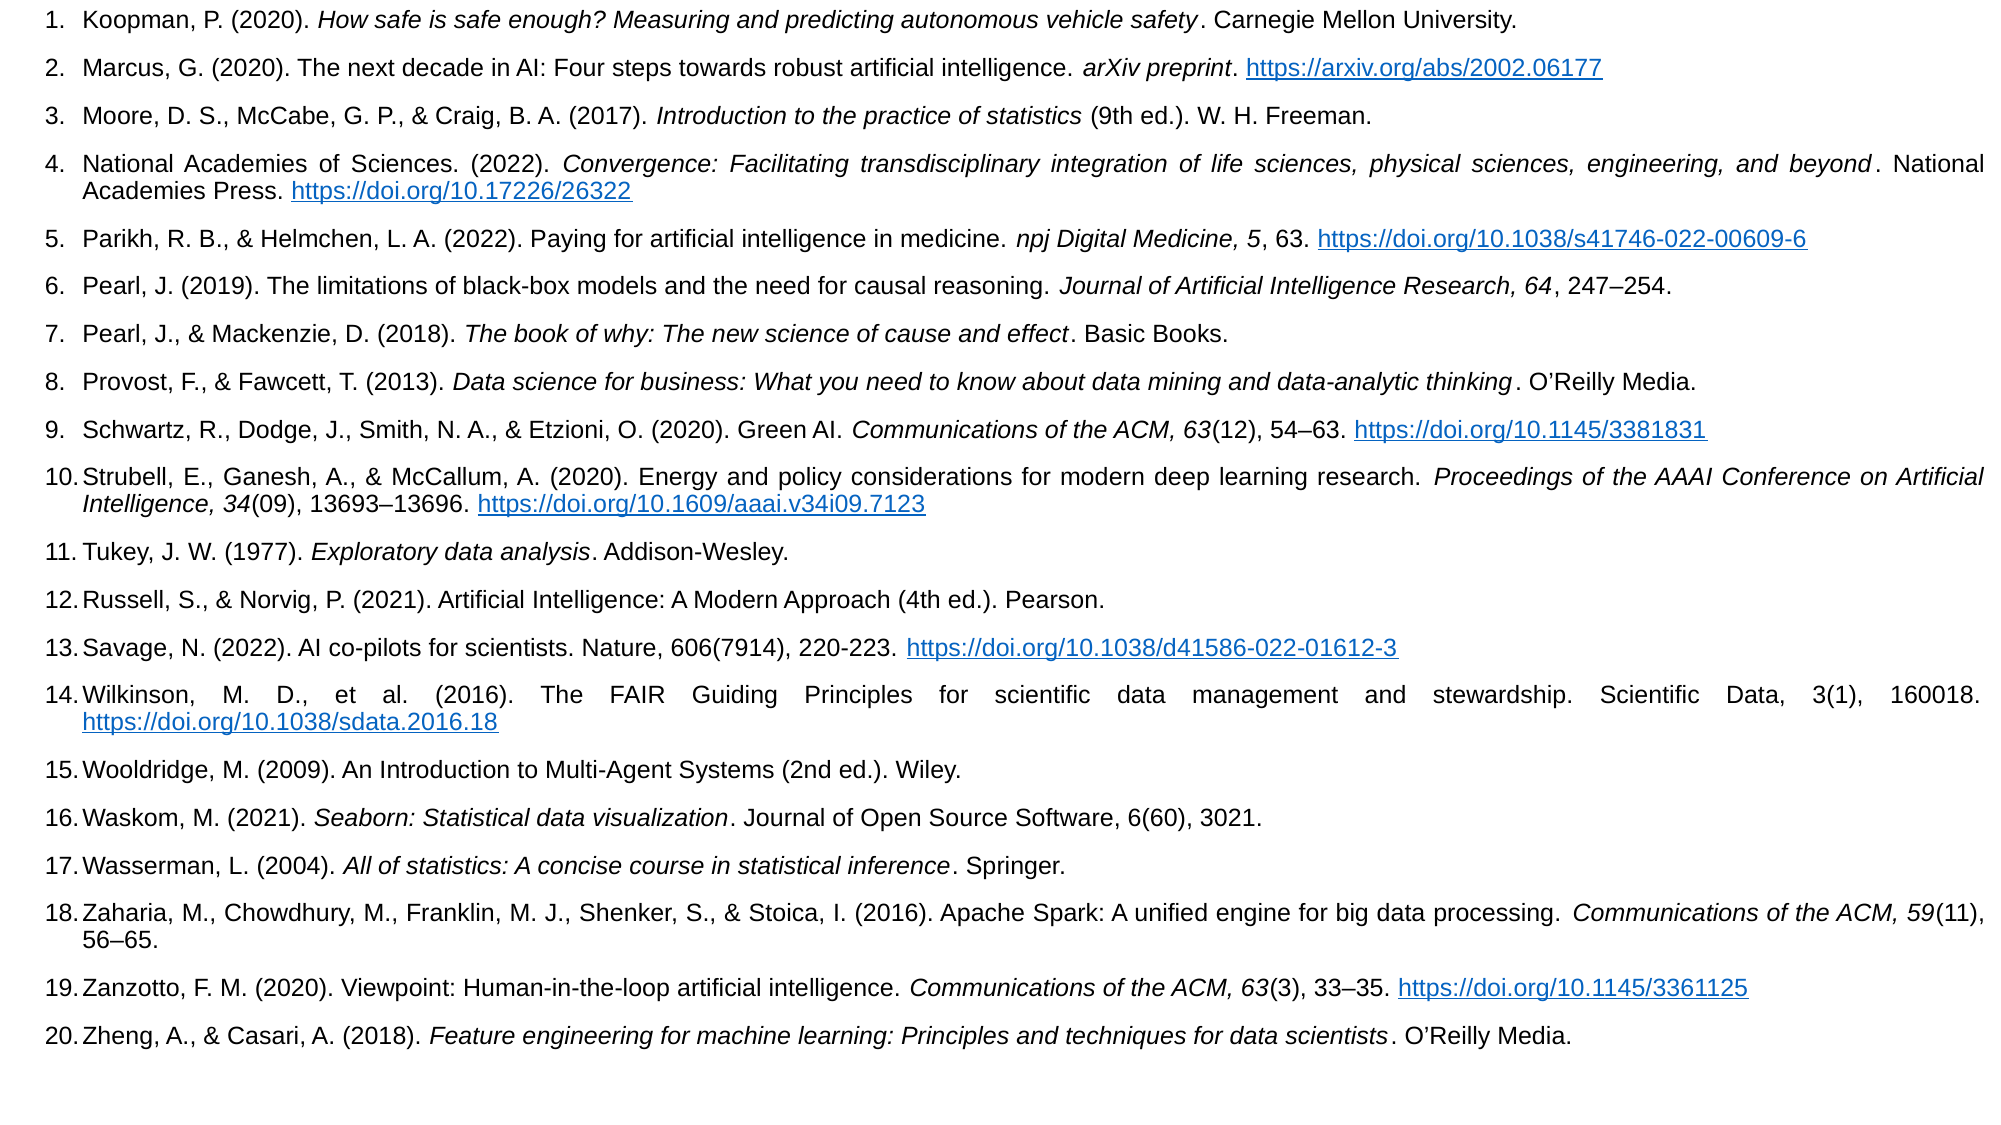

Koopman, P. (2020). How safe is safe enough? Measuring and predicting autonomous vehicle safety. Carnegie Mellon University.
Marcus, G. (2020). The next decade in AI: Four steps towards robust artificial intelligence. arXiv preprint. https://arxiv.org/abs/2002.06177
Moore, D. S., McCabe, G. P., & Craig, B. A. (2017). Introduction to the practice of statistics (9th ed.). W. H. Freeman.
National Academies of Sciences. (2022). Convergence: Facilitating transdisciplinary integration of life sciences, physical sciences, engineering, and beyond. National Academies Press. https://doi.org/10.17226/26322
Parikh, R. B., & Helmchen, L. A. (2022). Paying for artificial intelligence in medicine. npj Digital Medicine, 5, 63. https://doi.org/10.1038/s41746-022-00609-6
Pearl, J. (2019). The limitations of black-box models and the need for causal reasoning. Journal of Artificial Intelligence Research, 64, 247–254.
Pearl, J., & Mackenzie, D. (2018). The book of why: The new science of cause and effect. Basic Books.
Provost, F., & Fawcett, T. (2013). Data science for business: What you need to know about data mining and data-analytic thinking. O’Reilly Media.
Schwartz, R., Dodge, J., Smith, N. A., & Etzioni, O. (2020). Green AI. Communications of the ACM, 63(12), 54–63. https://doi.org/10.1145/3381831
Strubell, E., Ganesh, A., & McCallum, A. (2020). Energy and policy considerations for modern deep learning research. Proceedings of the AAAI Conference on Artificial Intelligence, 34(09), 13693–13696. https://doi.org/10.1609/aaai.v34i09.7123
Tukey, J. W. (1977). Exploratory data analysis. Addison-Wesley.
Russell, S., & Norvig, P. (2021). Artificial Intelligence: A Modern Approach (4th ed.). Pearson.
Savage, N. (2022). AI co-pilots for scientists. Nature, 606(7914), 220-223. https://doi.org/10.1038/d41586-022-01612-3
Wilkinson, M. D., et al. (2016). The FAIR Guiding Principles for scientific data management and stewardship. Scientific Data, 3(1), 160018. https://doi.org/10.1038/sdata.2016.18
Wooldridge, M. (2009). An Introduction to Multi-Agent Systems (2nd ed.). Wiley.
Waskom, M. (2021). Seaborn: Statistical data visualization. Journal of Open Source Software, 6(60), 3021.
Wasserman, L. (2004). All of statistics: A concise course in statistical inference. Springer.
Zaharia, M., Chowdhury, M., Franklin, M. J., Shenker, S., & Stoica, I. (2016). Apache Spark: A unified engine for big data processing. Communications of the ACM, 59(11), 56–65.
Zanzotto, F. M. (2020). Viewpoint: Human-in-the-loop artificial intelligence. Communications of the ACM, 63(3), 33–35. https://doi.org/10.1145/3361125
Zheng, A., & Casari, A. (2018). Feature engineering for machine learning: Principles and techniques for data scientists. O’Reilly Media.